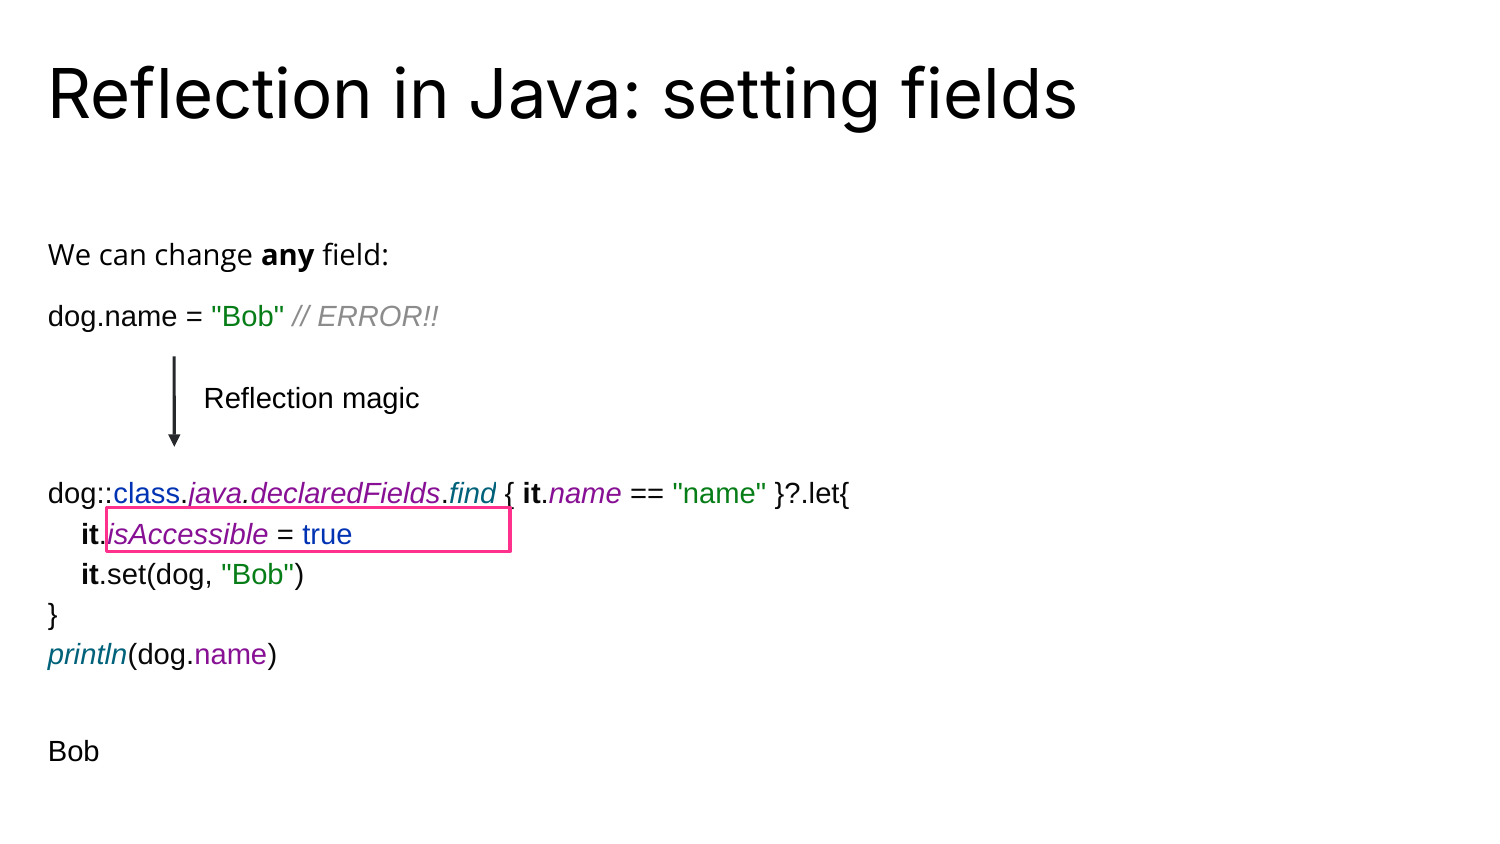

# Reflection in Java: setting fields
We can change any field:
dog.name = "Bob" // ERROR!!
Reflection magic
dog::class.java.declaredFields.find { it.name == "name" }?.let{
    it.isAccessible = true
    it.set(dog, "Bob")
}
println(dog.name)

Bob